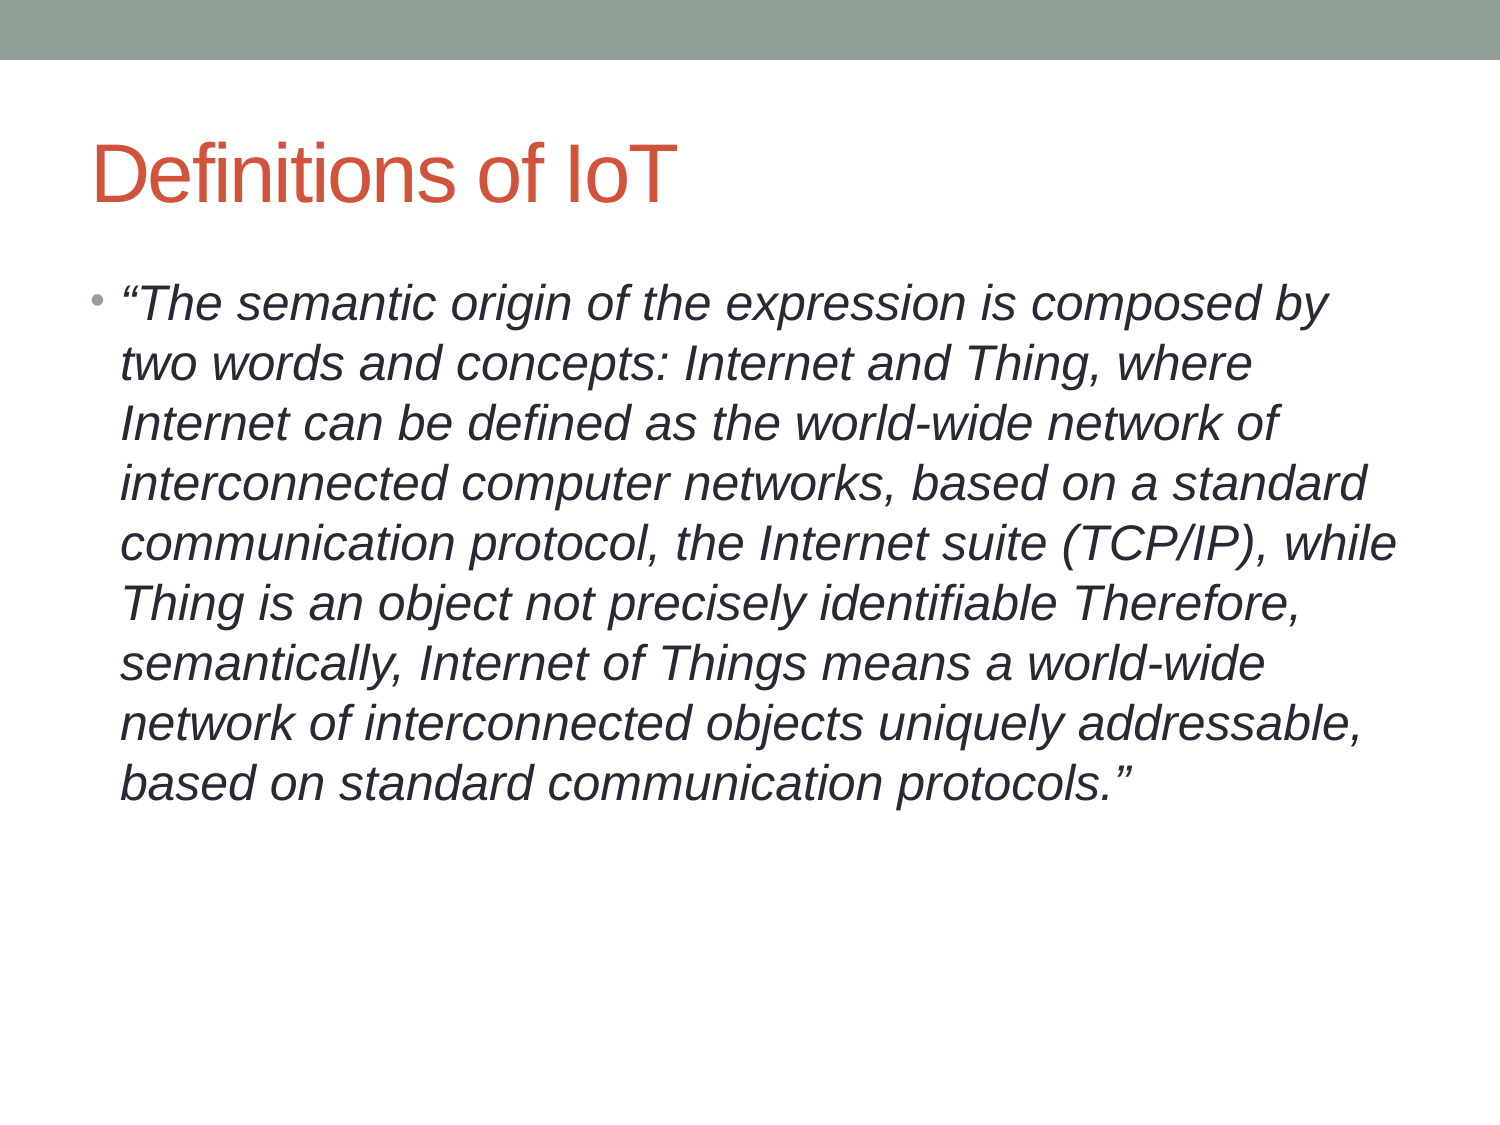

# Definitions of IoT
“The semantic origin of the expression is composed by two words and concepts: Internet and Thing, where Internet can be defined as the world-wide network of interconnected computer networks, based on a standard communication protocol, the Internet suite (TCP/IP), while Thing is an object not precisely identifiable Therefore, semantically, Internet of Things means a world-wide network of interconnected objects uniquely addressable, based on standard communication protocols.”